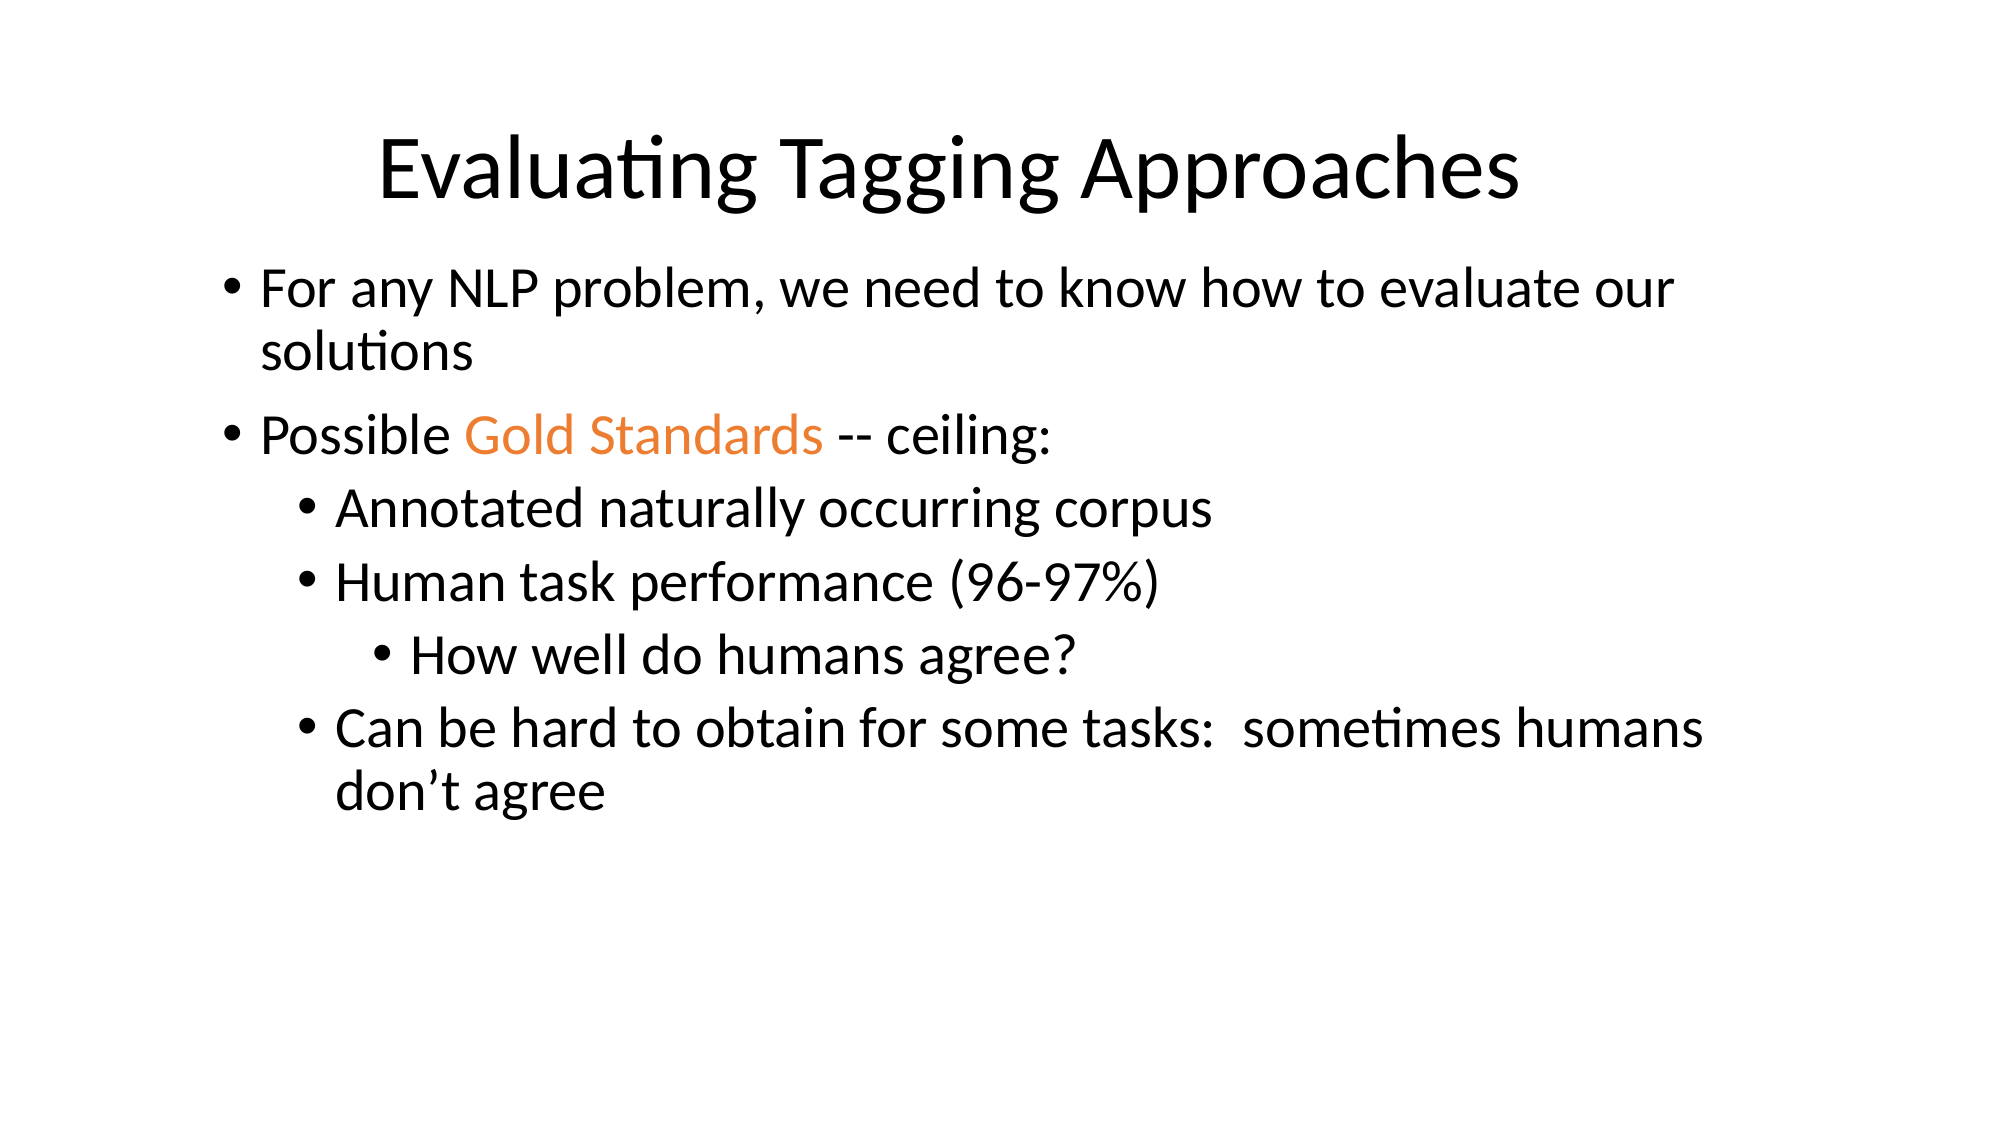

# Evaluating Tagging Approaches
For any NLP problem, we need to know how to evaluate our solutions
Possible Gold Standards -- ceiling:
Annotated naturally occurring corpus
Human task performance (96-97%)
How well do humans agree?
Can be hard to obtain for some tasks:  sometimes humans don’t agree